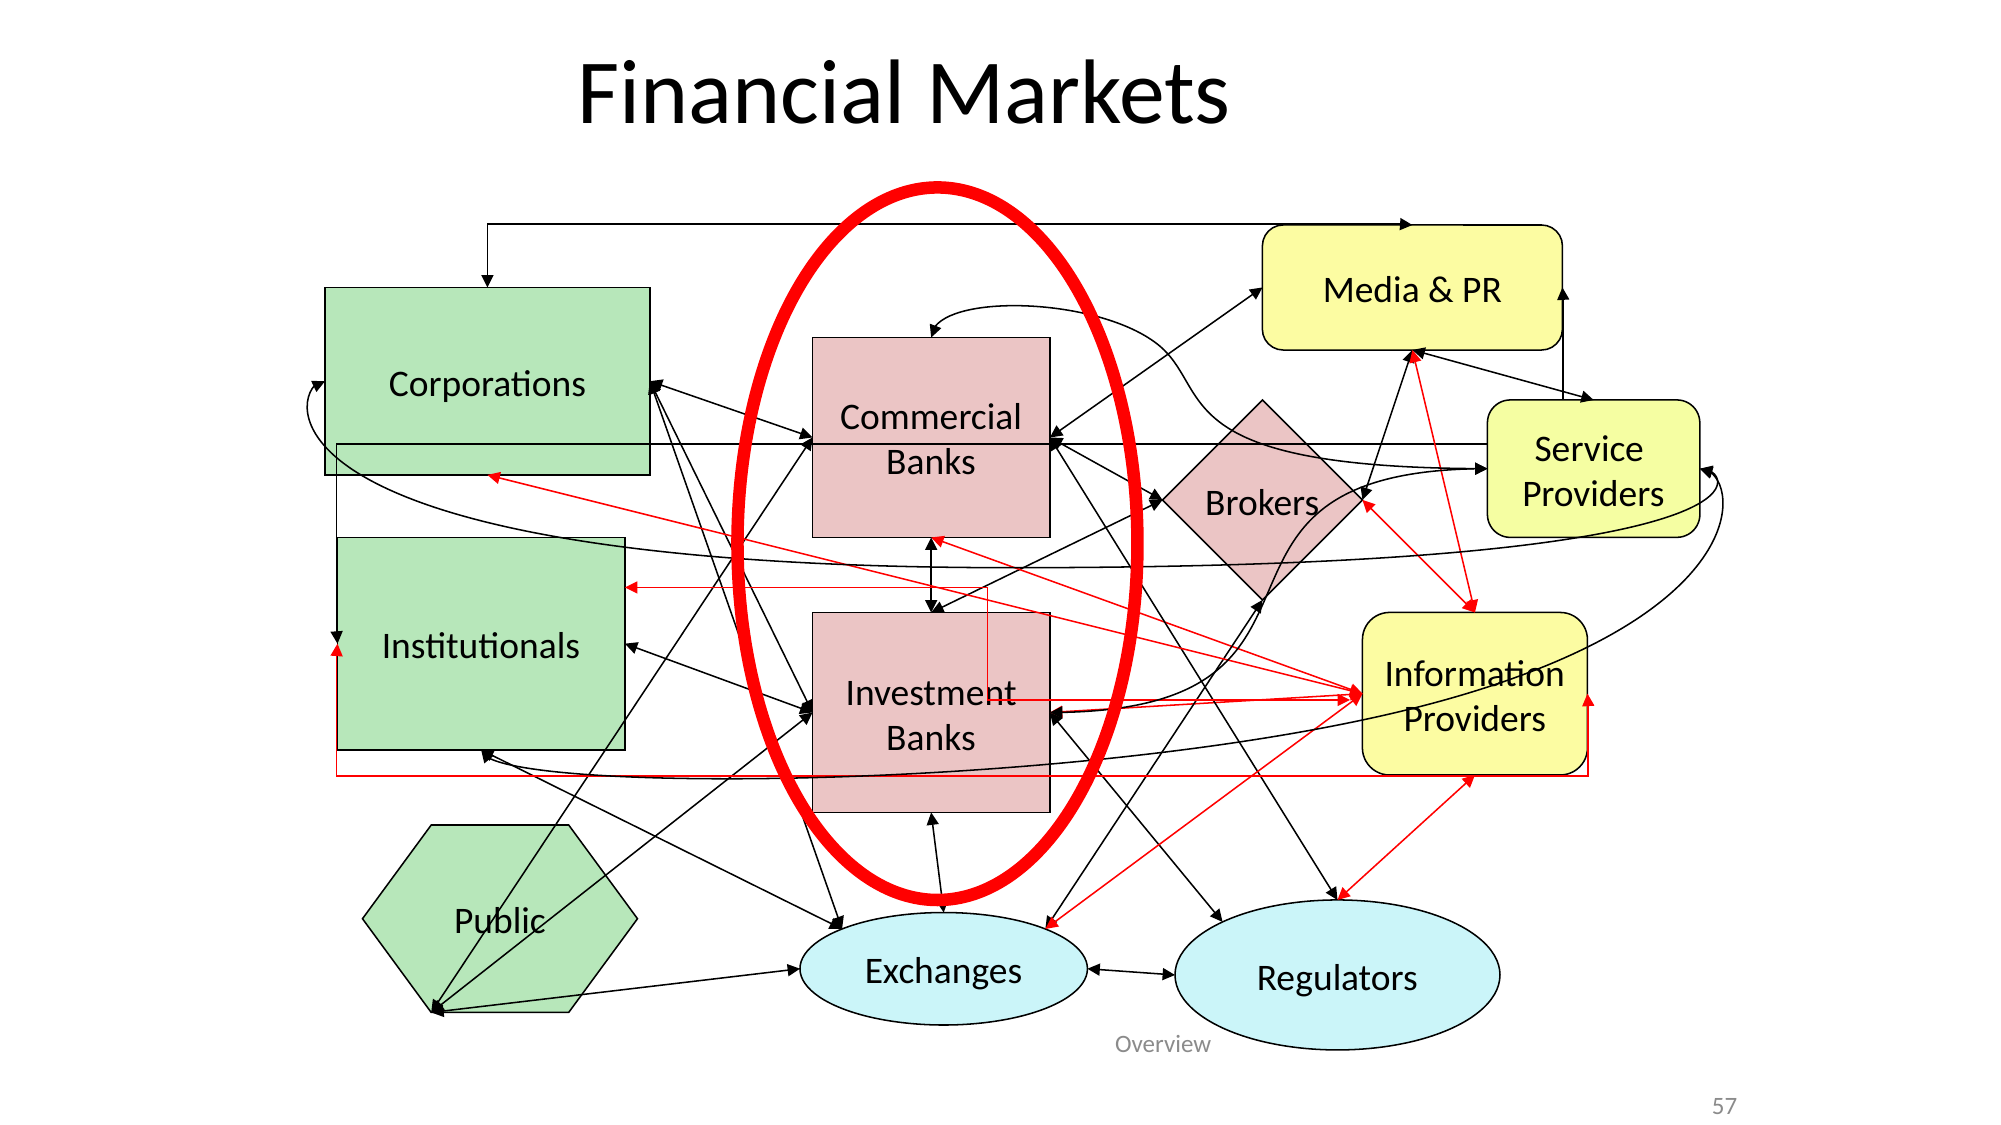

Financial Markets

Media & PR
Corporations
Commercial
Banks
Brokers
Service
Providers
Institutionals
Investment
Banks
Information
Providers
Public
Regulators
Exchanges
Overview
57